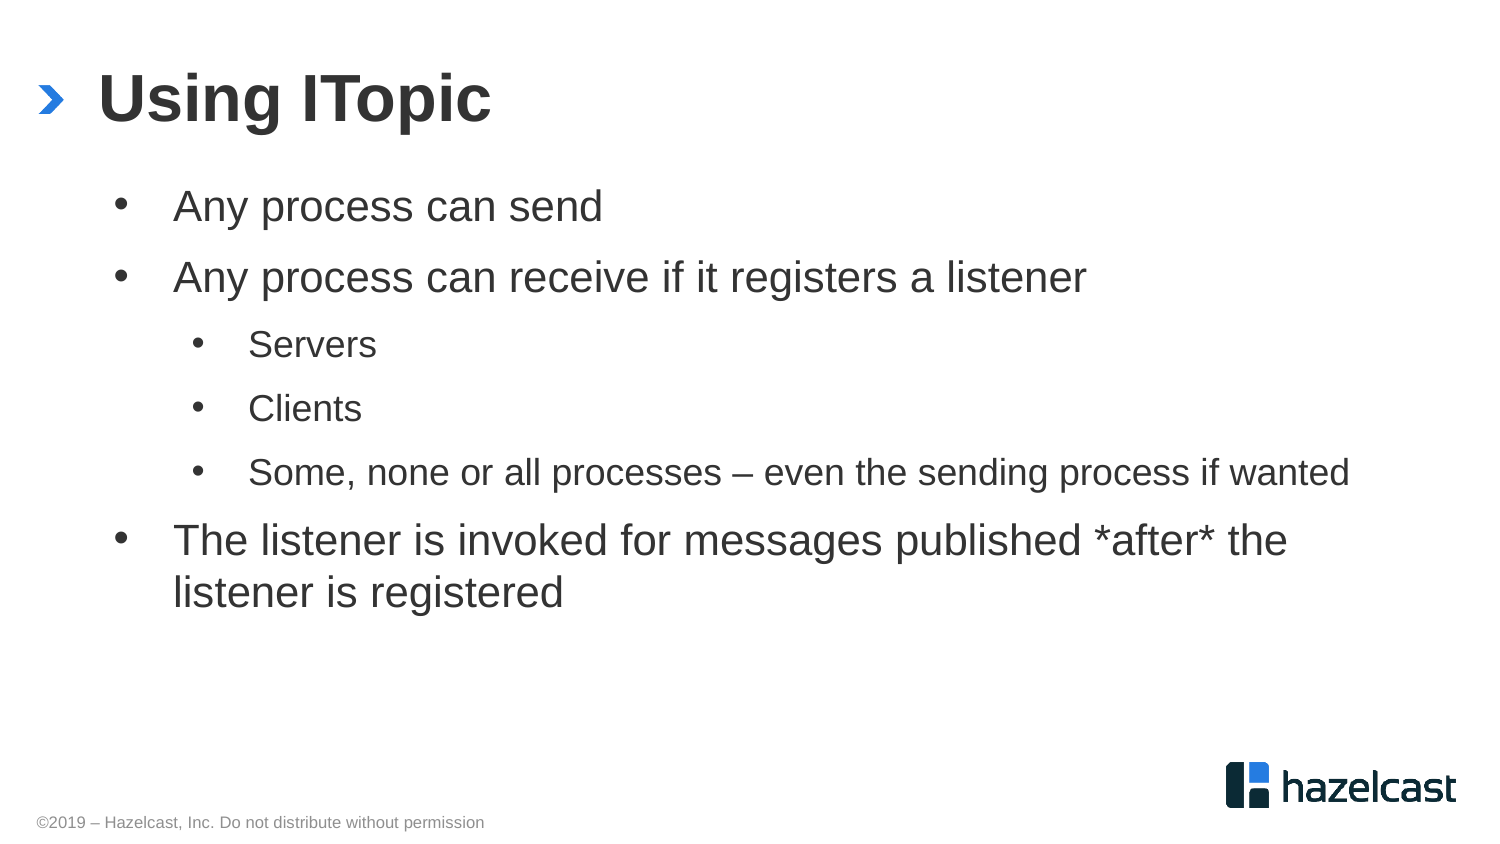

# Using ITopic
Any process can send
Any process can receive if it registers a listener
Servers
Clients
Some, none or all processes – even the sending process if wanted
The listener is invoked for messages published *after* the listener is registered

©2019 – Hazelcast, Inc. Do not distribute without permission